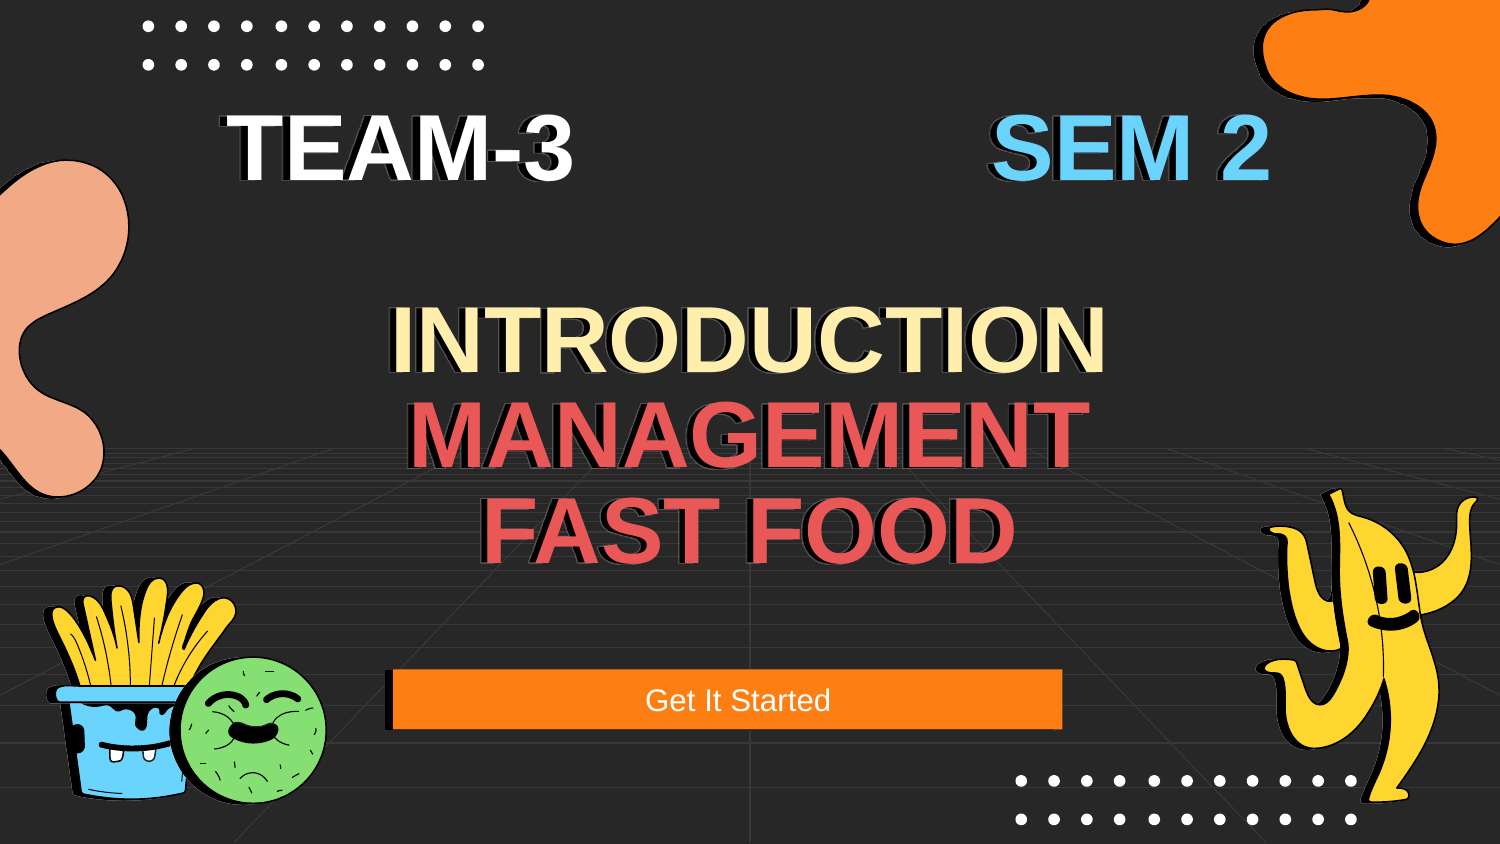

# TEAM-3                SEM 2 INTRODUCTION MANAGEMENT FAST FOOD

Get It Started